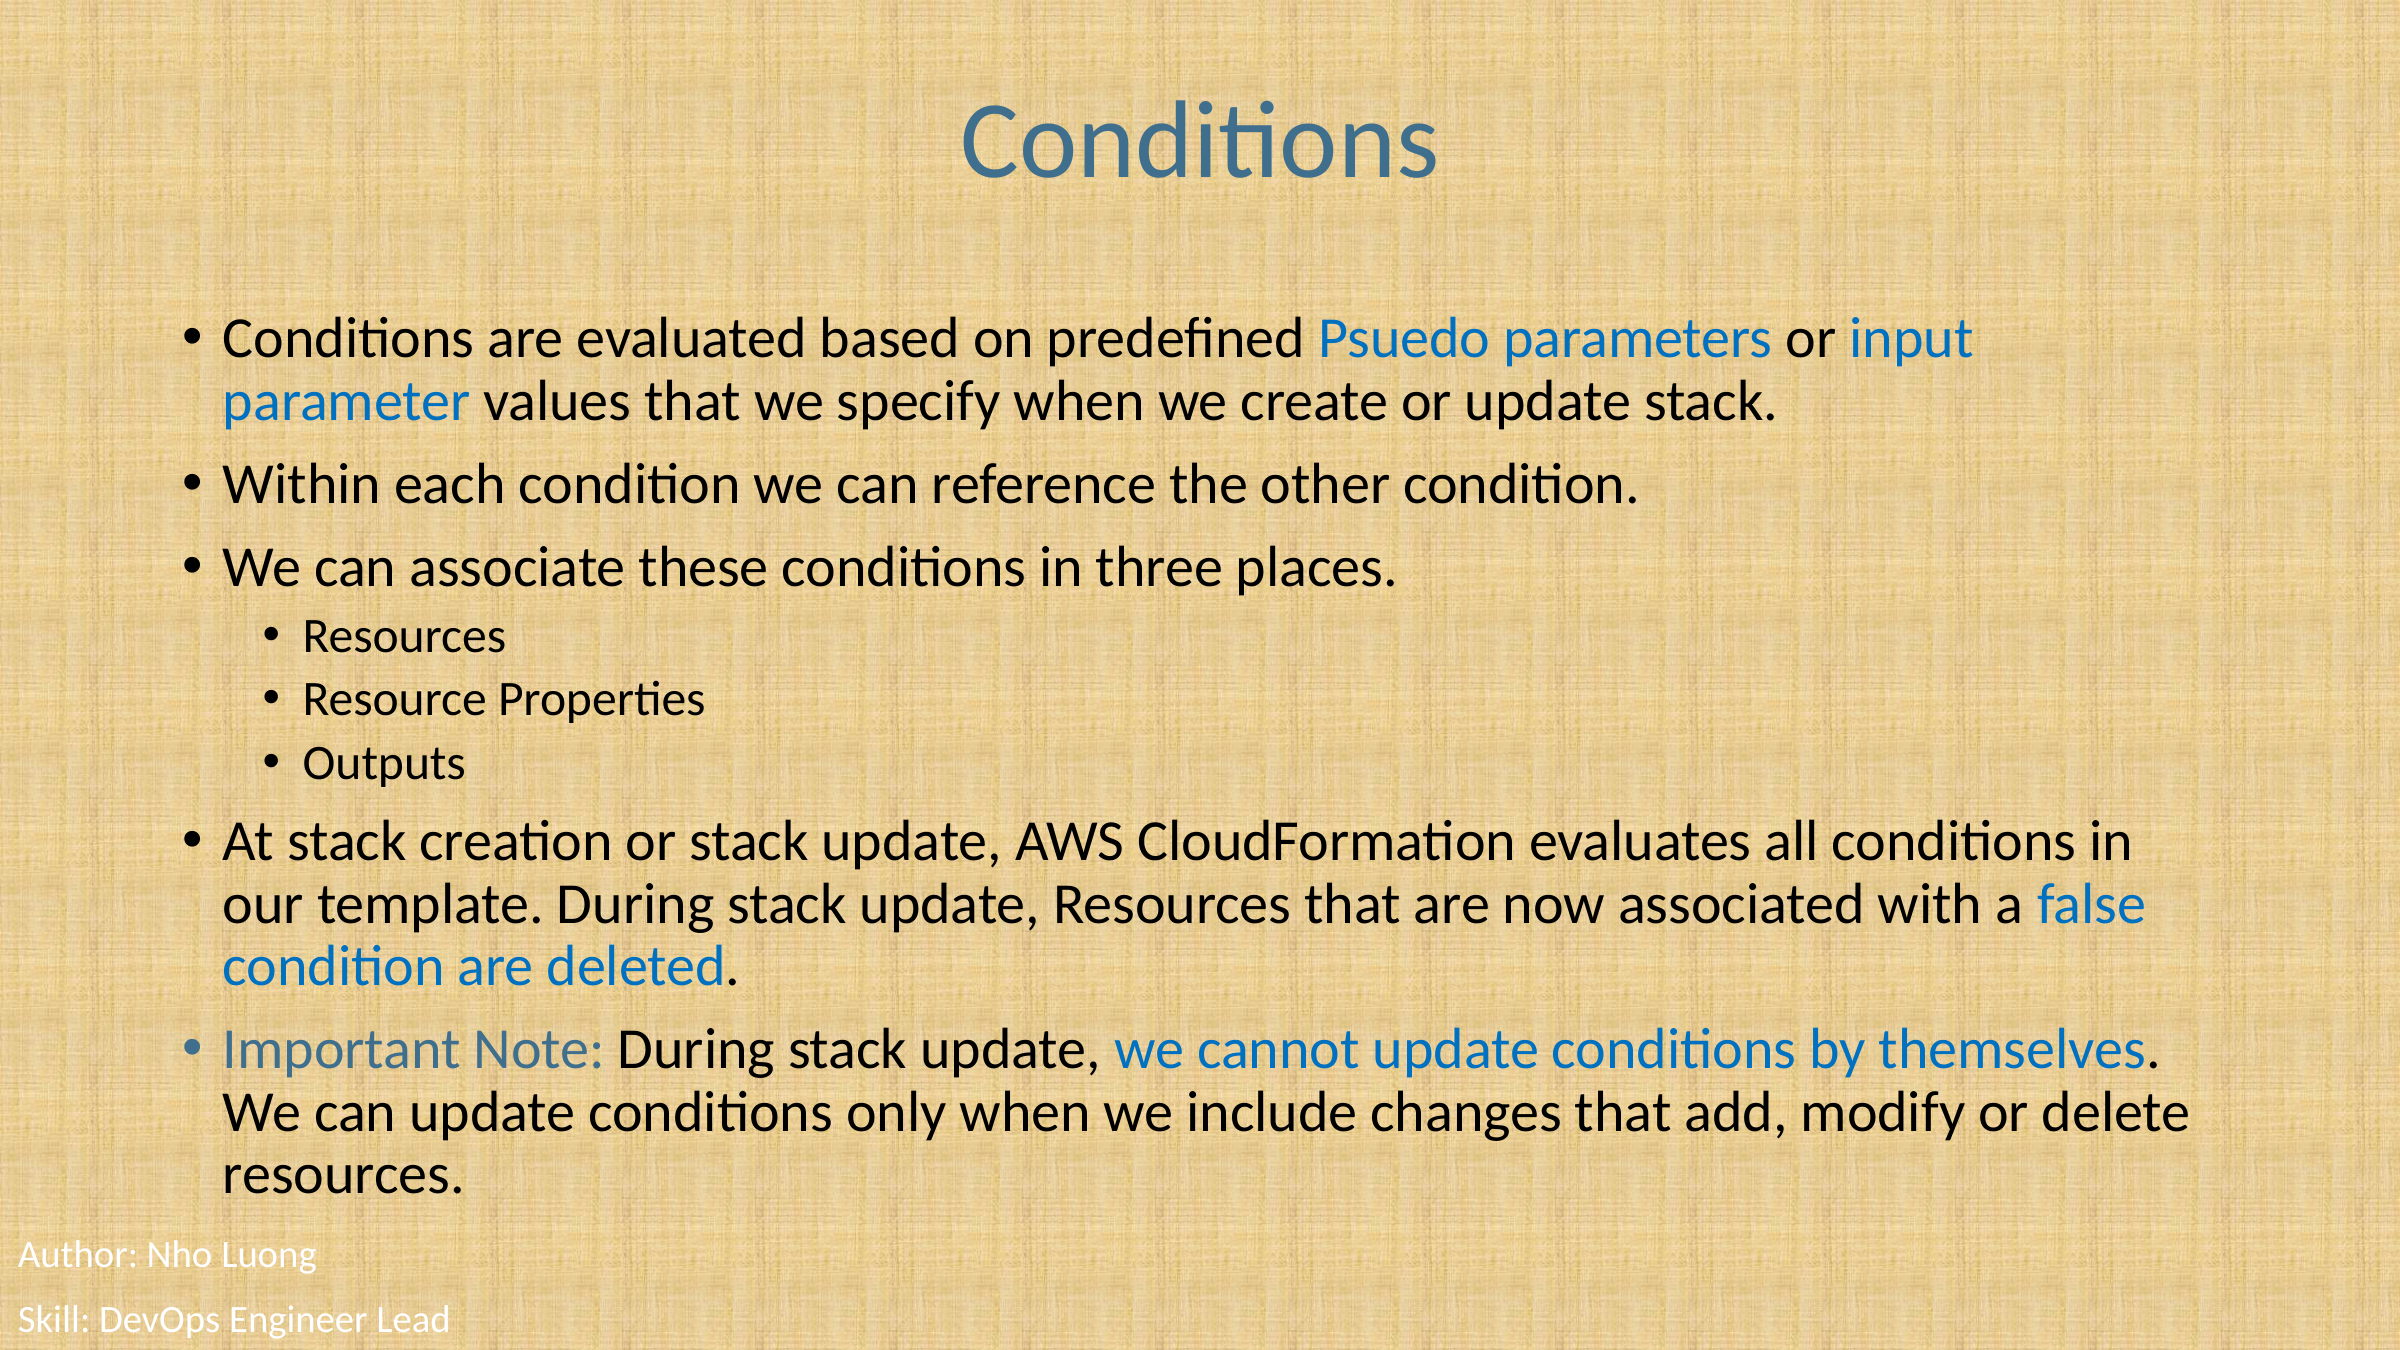

# Conditions
Conditions are evaluated based on predefined Psuedo parameters or input parameter values that we specify when we create or update stack.
Within each condition we can reference the other condition.
We can associate these conditions in three places.
Resources
Resource Properties
Outputs
At stack creation or stack update, AWS CloudFormation evaluates all conditions in our template. During stack update, Resources that are now associated with a false condition are deleted.
Important Note: During stack update, we cannot update conditions by themselves. We can update conditions only when we include changes that add, modify or delete resources.

Author: Nho Luong
Skill: DevOps Engineer Lead